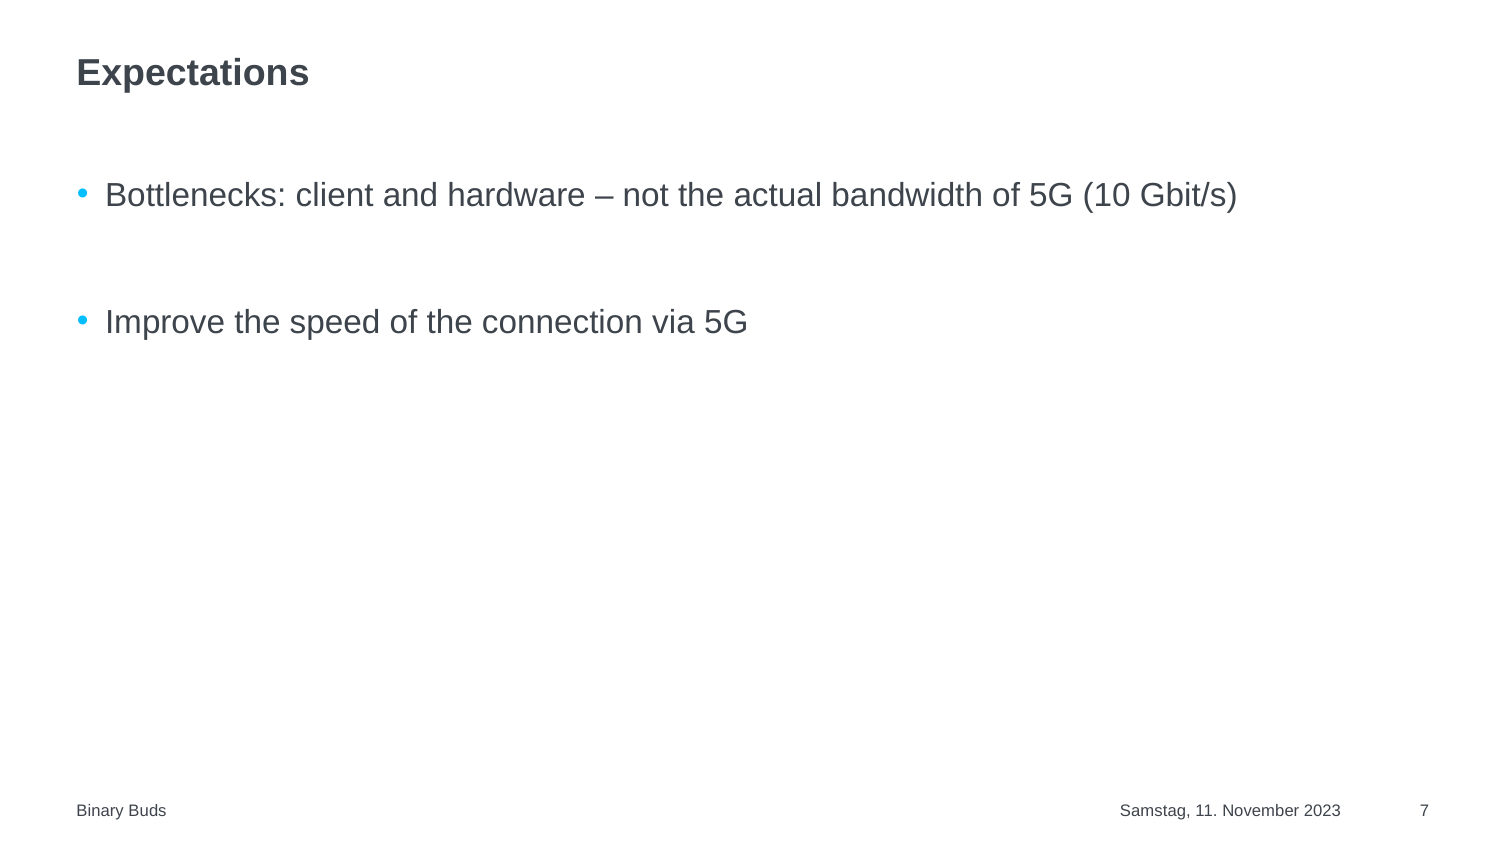

# Expectations

Bottlenecks: client and hardware – not the actual bandwidth of 5G (10 Gbit/s)

Improve the speed of the connection via 5G

Binary Buds
Samstag, 11. November 2023
7